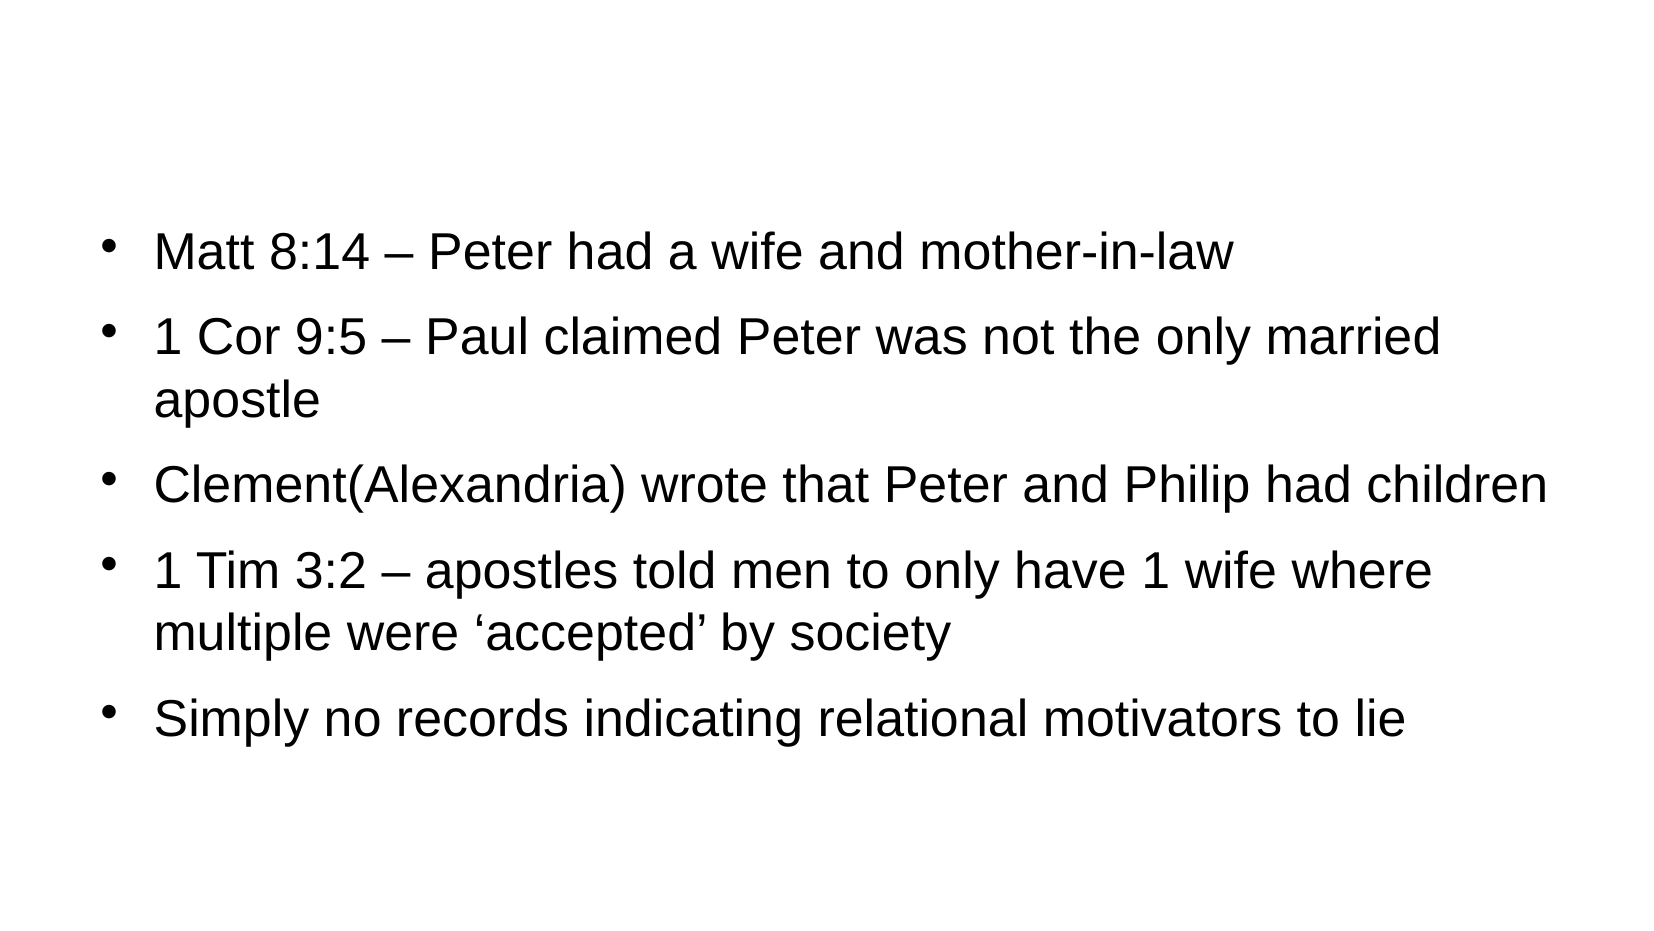

#
Matt 8:14 – Peter had a wife and mother-in-law
1 Cor 9:5 – Paul claimed Peter was not the only married apostle
Clement(Alexandria) wrote that Peter and Philip had children
1 Tim 3:2 – apostles told men to only have 1 wife where multiple were ‘accepted’ by society
Simply no records indicating relational motivators to lie